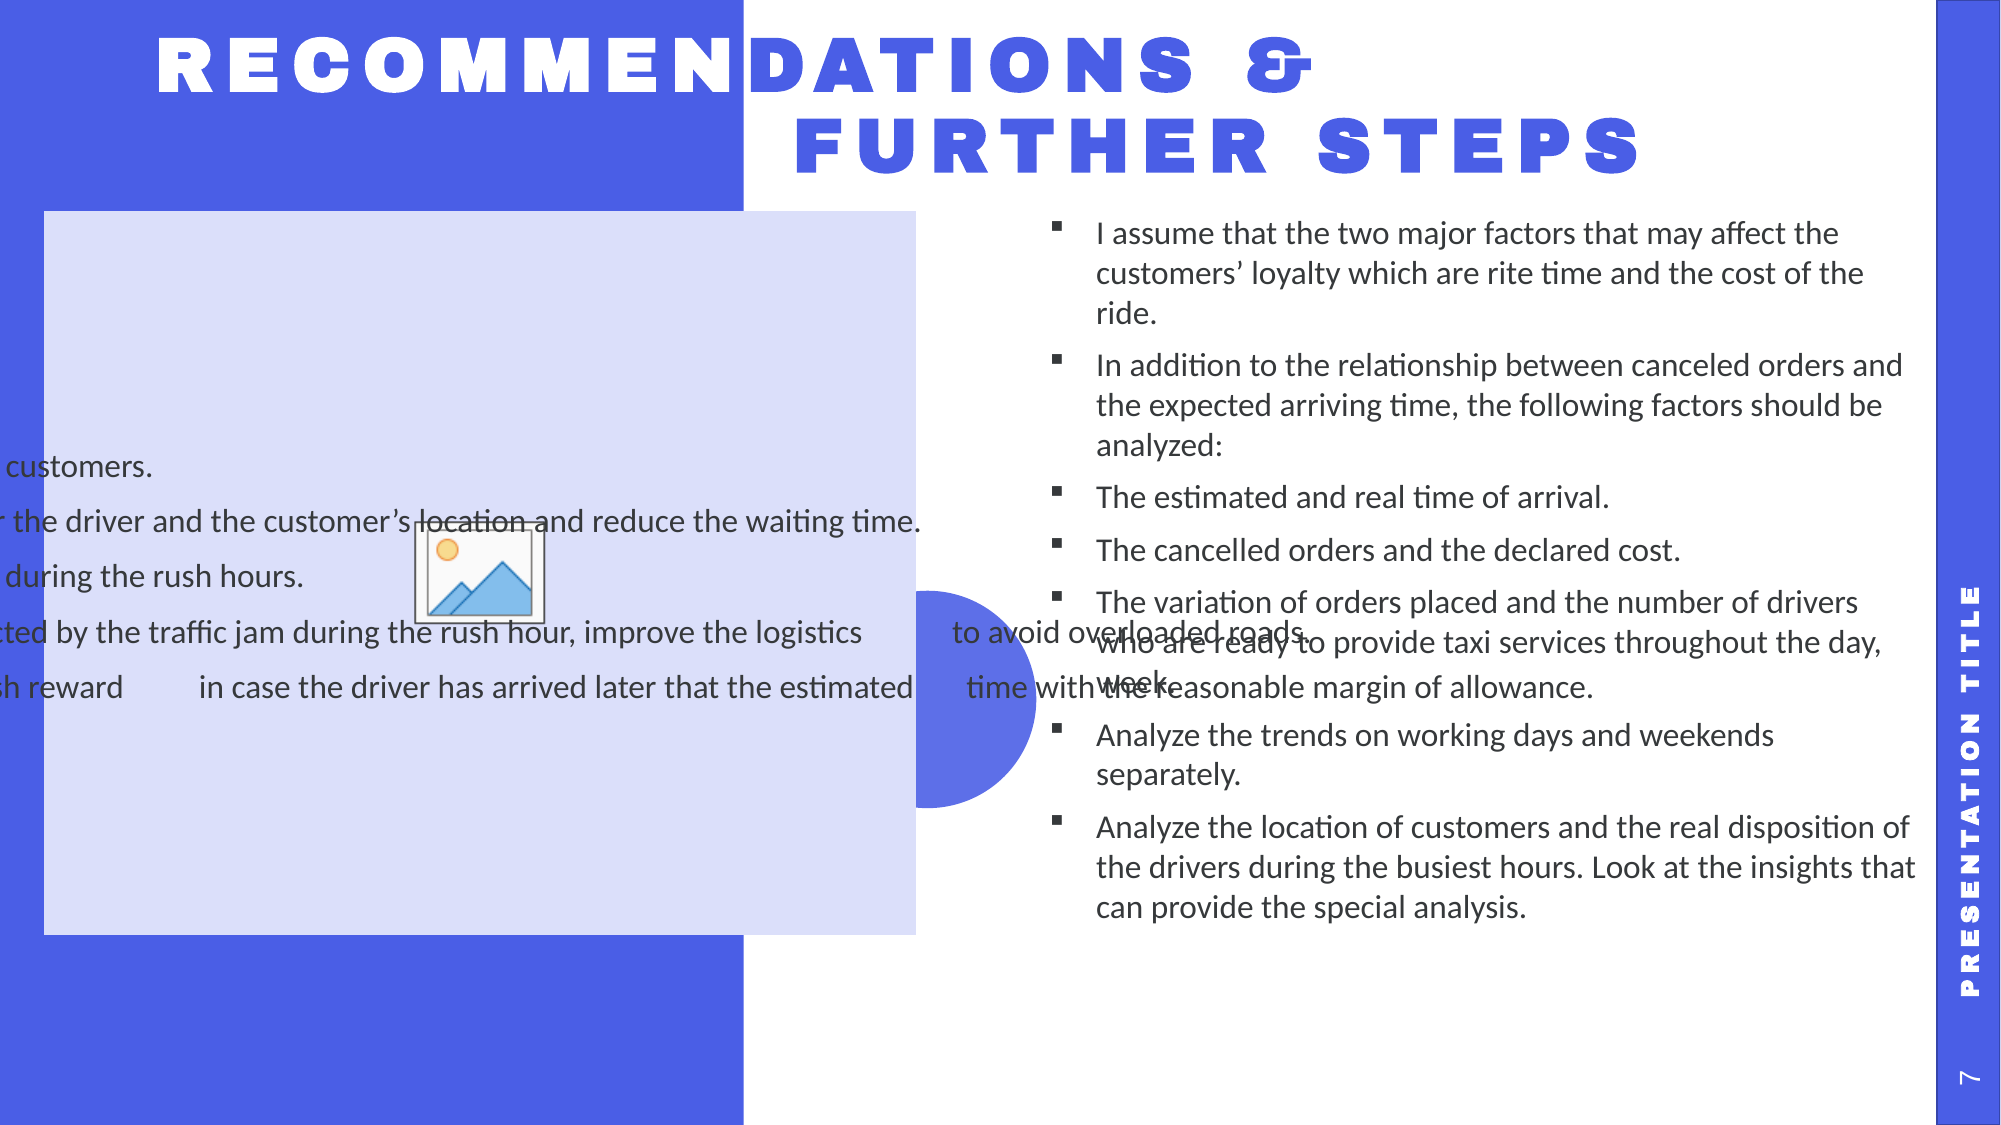

# Recommendations & further steps
The arrival time is of primary importance for customers.
Introduce the improvements to match better the driver and the customer’s location and reduce the waiting time.
Estimate and increase the number of drivers during the rush hours.
Assuming that the arriving time may be affected by the traffic jam during the rush hour, improve the logistics            to avoid overloaded roads.
Elaborate the compensations program or cash reward          in case the driver has arrived later that the estimated       time with the reasonable margin of allowance.
I assume that the two major factors that may affect the customers’ loyalty which are rite time and the cost of the ride.
In addition to the relationship between canceled orders and the expected arriving time, the following factors should be analyzed:
The estimated and real time of arrival.
The cancelled orders and the declared cost.
The variation of orders placed and the number of drivers who are ready to provide taxi services throughout the day, week.
Analyze the trends on working days and weekends separately.
Analyze the location of customers and the real disposition of the drivers during the busiest hours. Look at the insights that can provide the special analysis.
Presentation Title
7